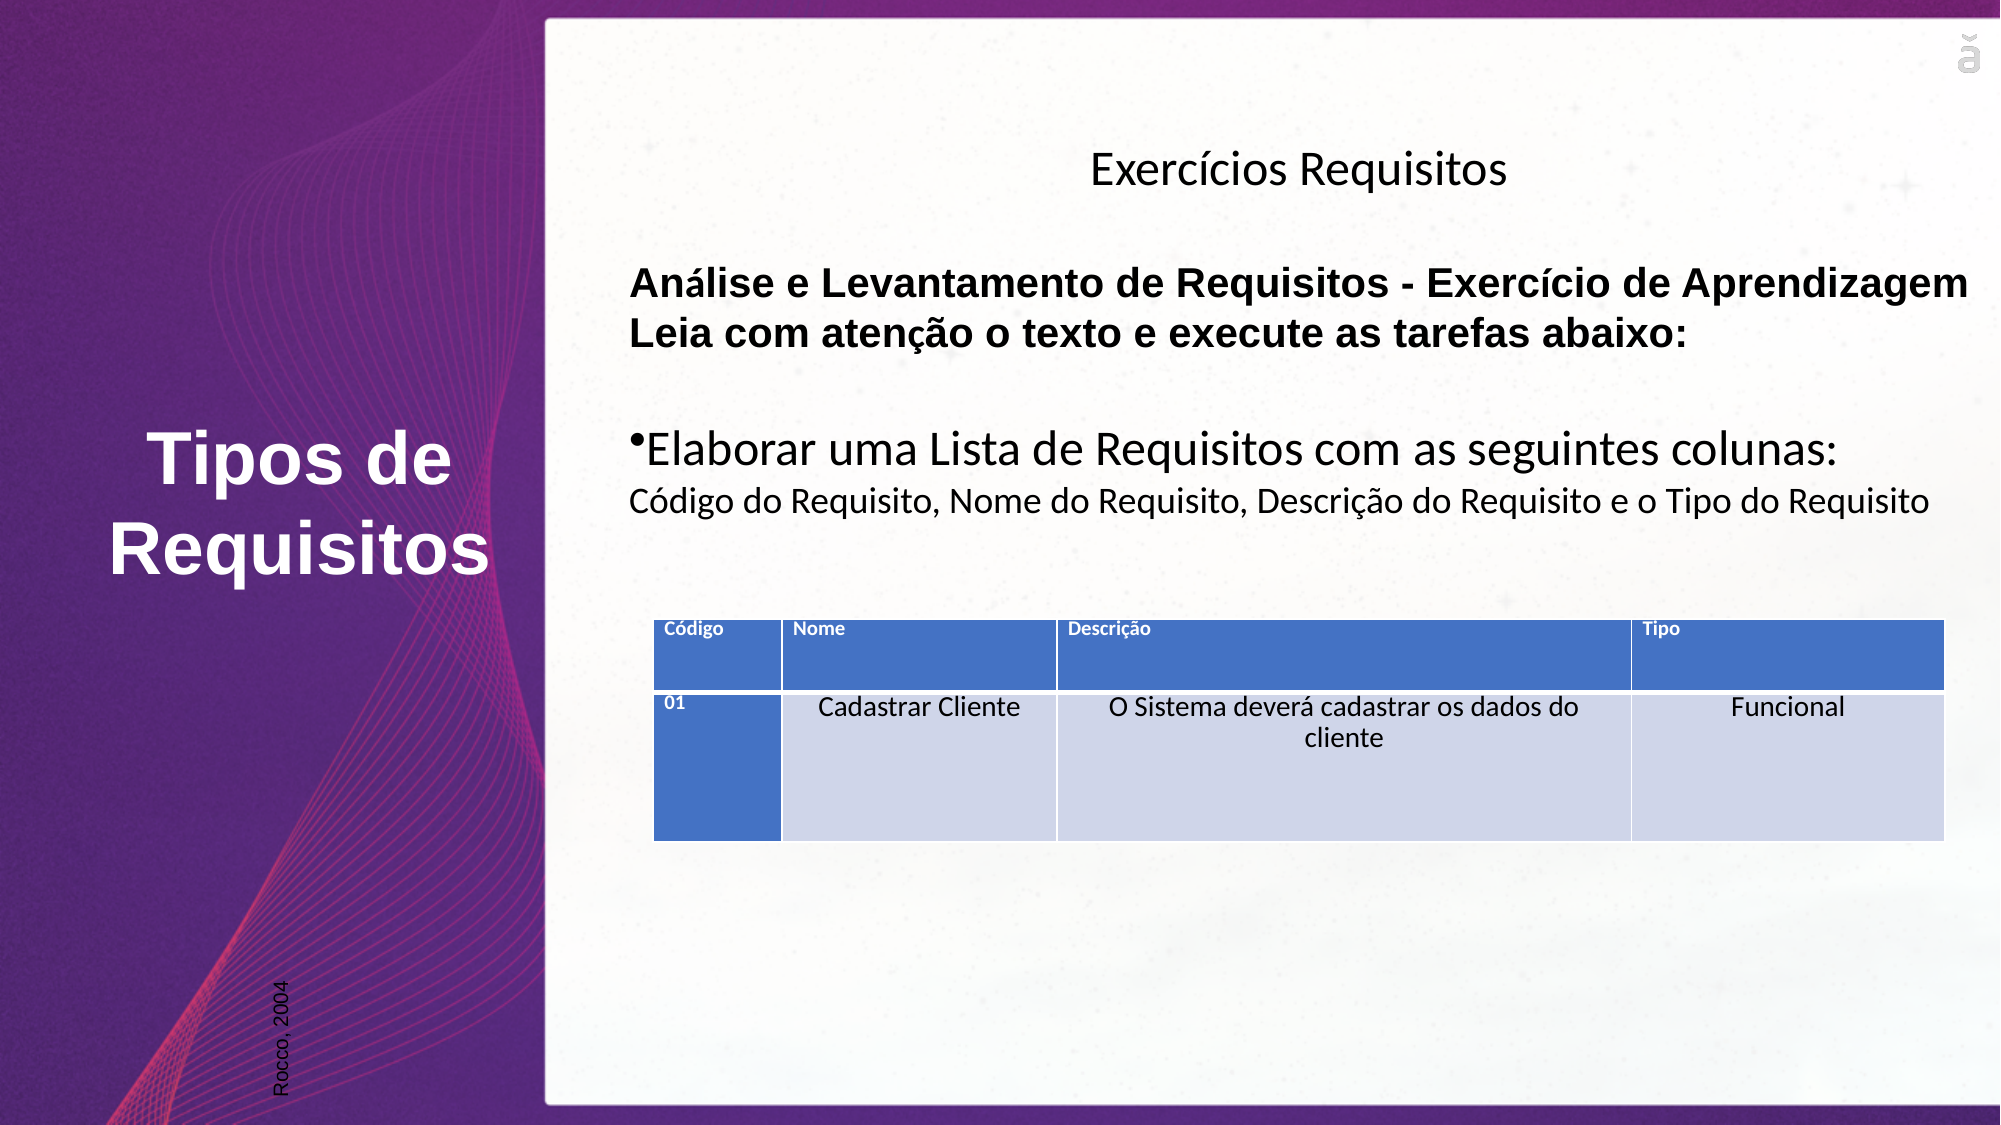

Exercícios Requisitos

Análise e Levantamento de Requisitos - Exercício de Aprendizagem
Leia com atenção o texto e execute as tarefas abaixo:

Elaborar uma Lista de Requisitos com as seguintes colunas:
Código do Requisito, Nome do Requisito, Descrição do Requisito e o Tipo do Requisito
Tipos de Requisitos
| Código | Nome | Descrição | Tipo |
| --- | --- | --- | --- |
| 01 | Cadastrar Cliente | O Sistema deverá cadastrar os dados do cliente | Funcional |
Rocco, 2004